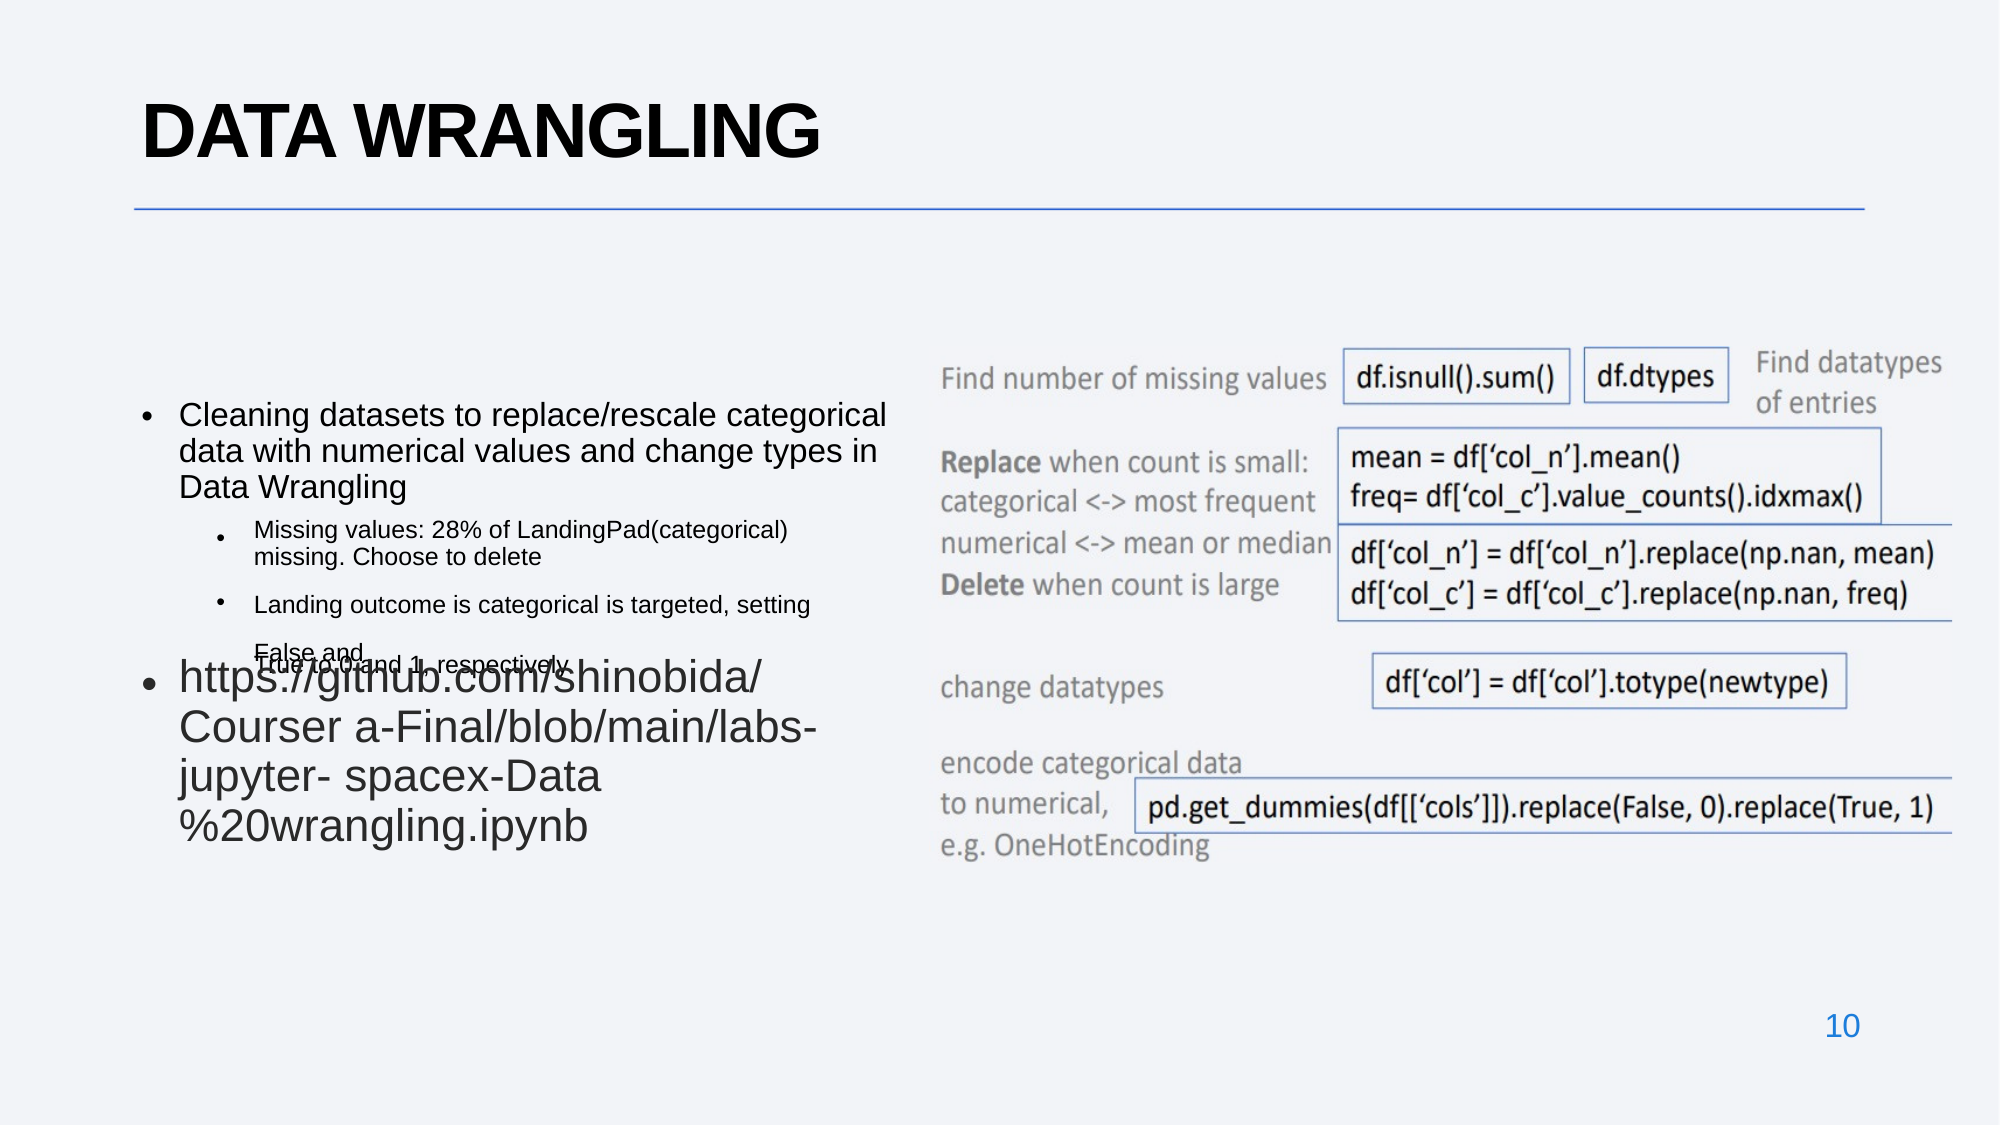

DATA WRANGLING

Cleaning datasets to replace/rescale categorical data with numerical values and change types in Data Wrangling
•
•
Missing values: 28% of LandingPad(categorical) missing. Choose to delete
Landing outcome is categorical is targeted, setting False and
True to 0 and 1, respectively
•
•
https://github.com/shinobida/Courser a-Final/blob/main/labs-jupyter- spacex-Data%20wrangling.ipynb
10